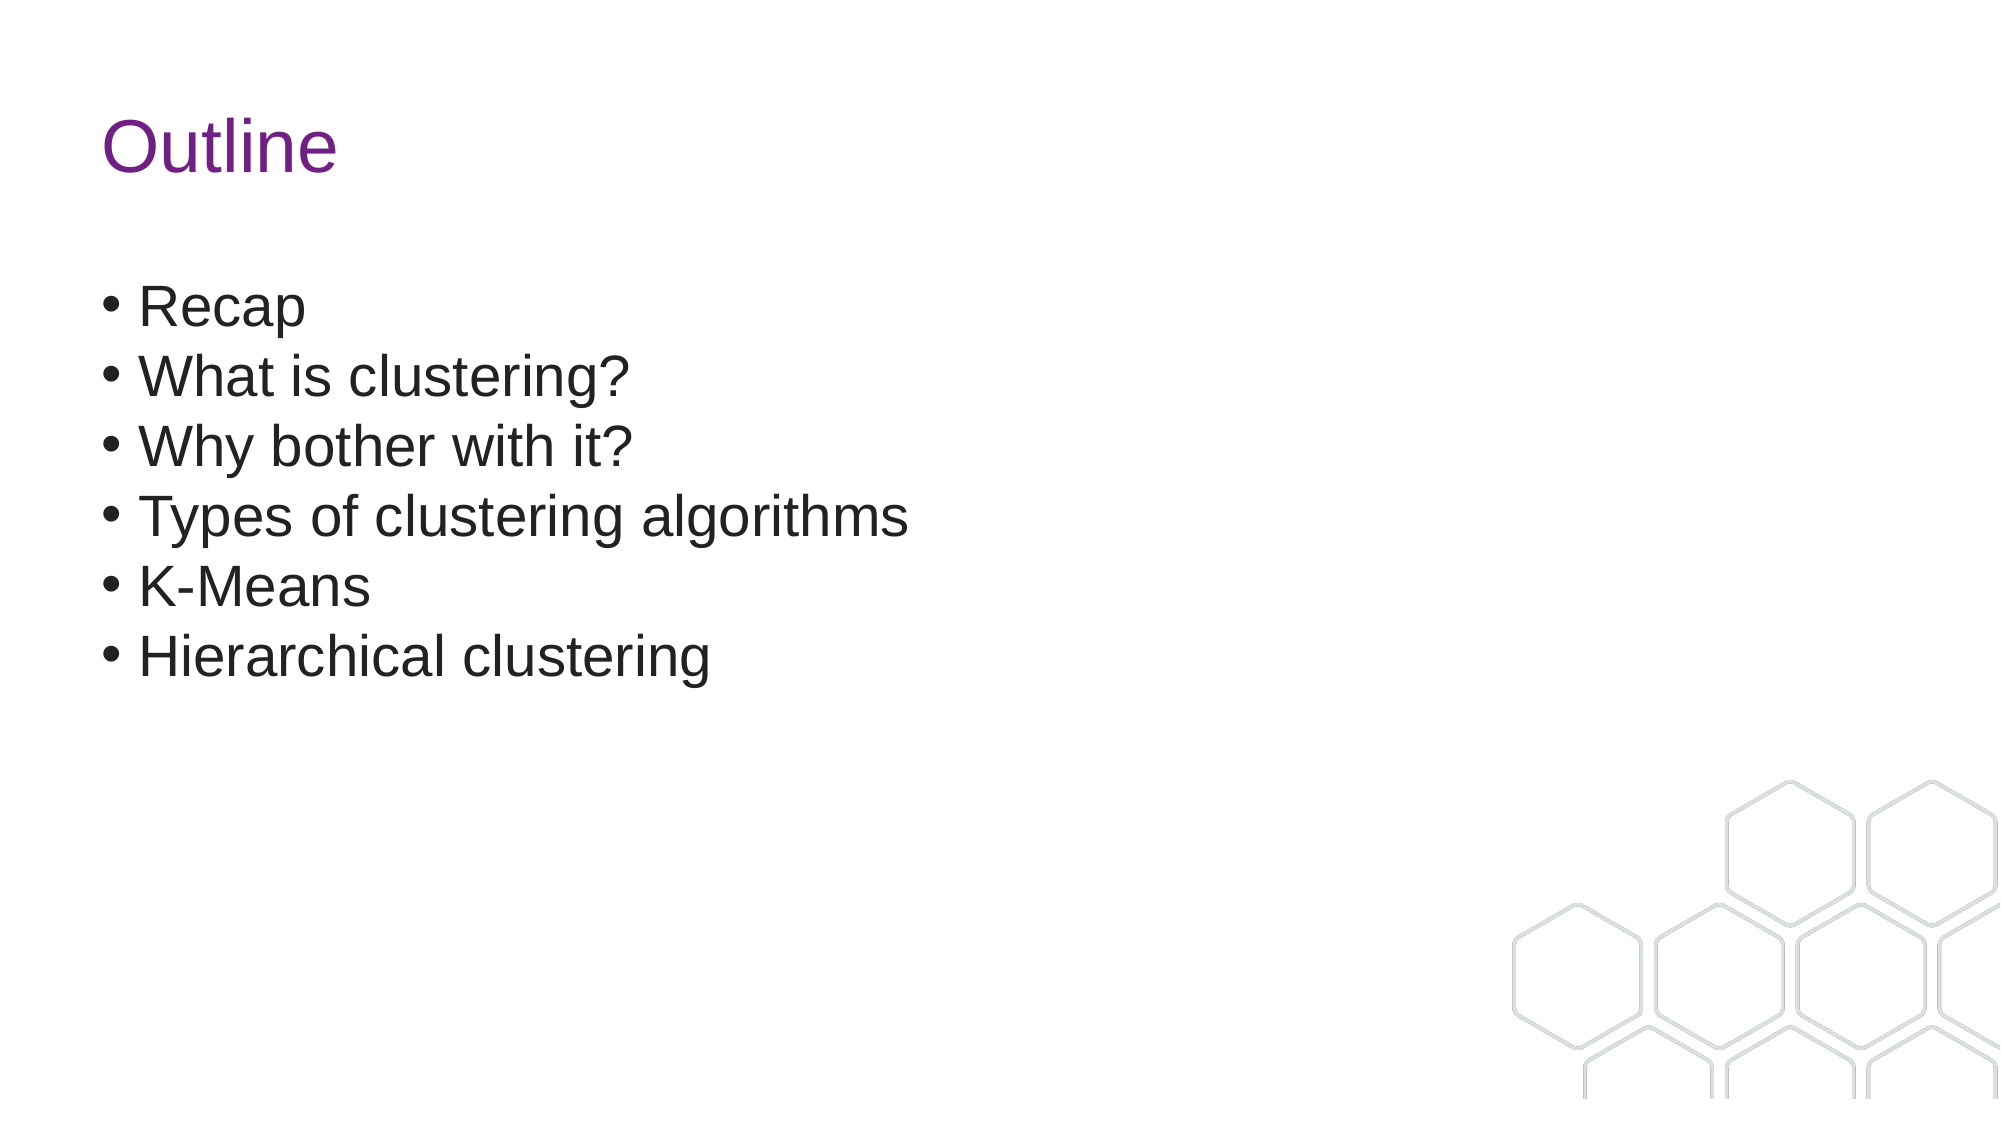

# Outline
 Recap
 What is clustering?
 Why bother with it?
 Types of clustering algorithms
 K-Means
 Hierarchical clustering